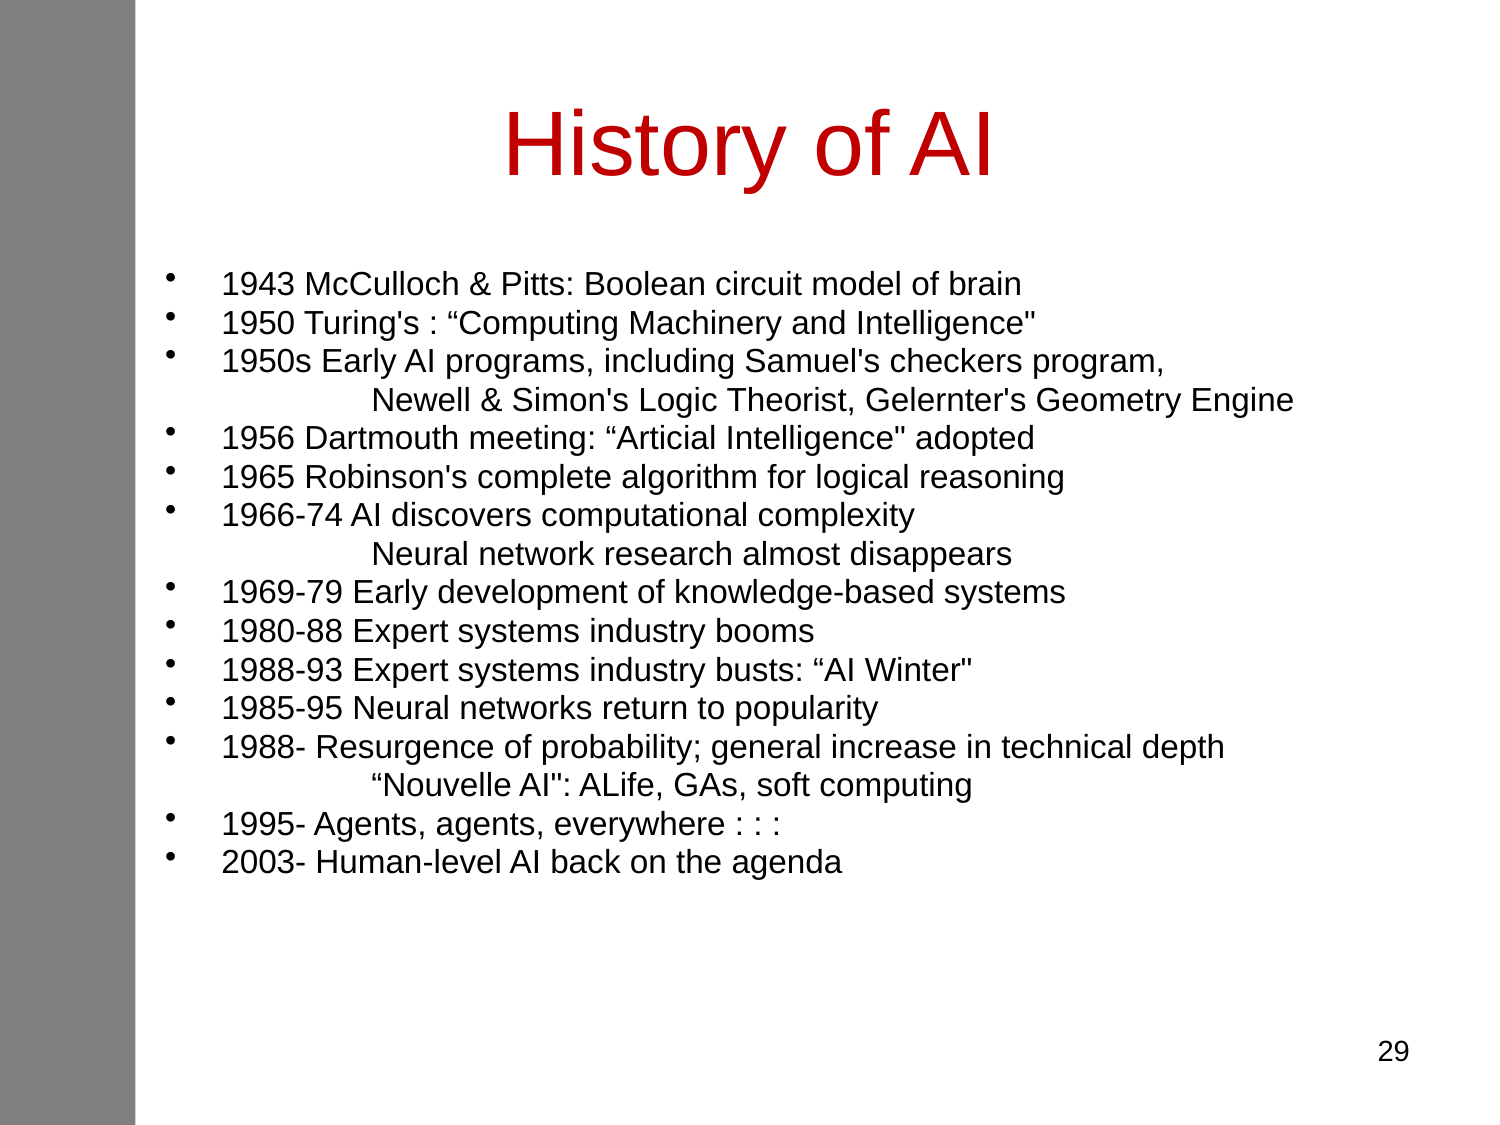

# History of AI
1943 McCulloch & Pitts: Boolean circuit model of brain
1950 Turing's : “Computing Machinery and Intelligence"
1950s Early AI programs, including Samuel's checkers program,
		Newell & Simon's Logic Theorist, Gelernter's Geometry Engine
1956 Dartmouth meeting: “Articial Intelligence" adopted
1965 Robinson's complete algorithm for logical reasoning
1966-74 AI discovers computational complexity
		Neural network research almost disappears
1969-79 Early development of knowledge-based systems
1980-88 Expert systems industry booms
1988-93 Expert systems industry busts: “AI Winter"
1985-95 Neural networks return to popularity
1988- Resurgence of probability; general increase in technical depth
		“Nouvelle AI": ALife, GAs, soft computing
1995- Agents, agents, everywhere : : :
2003- Human-level AI back on the agenda
29